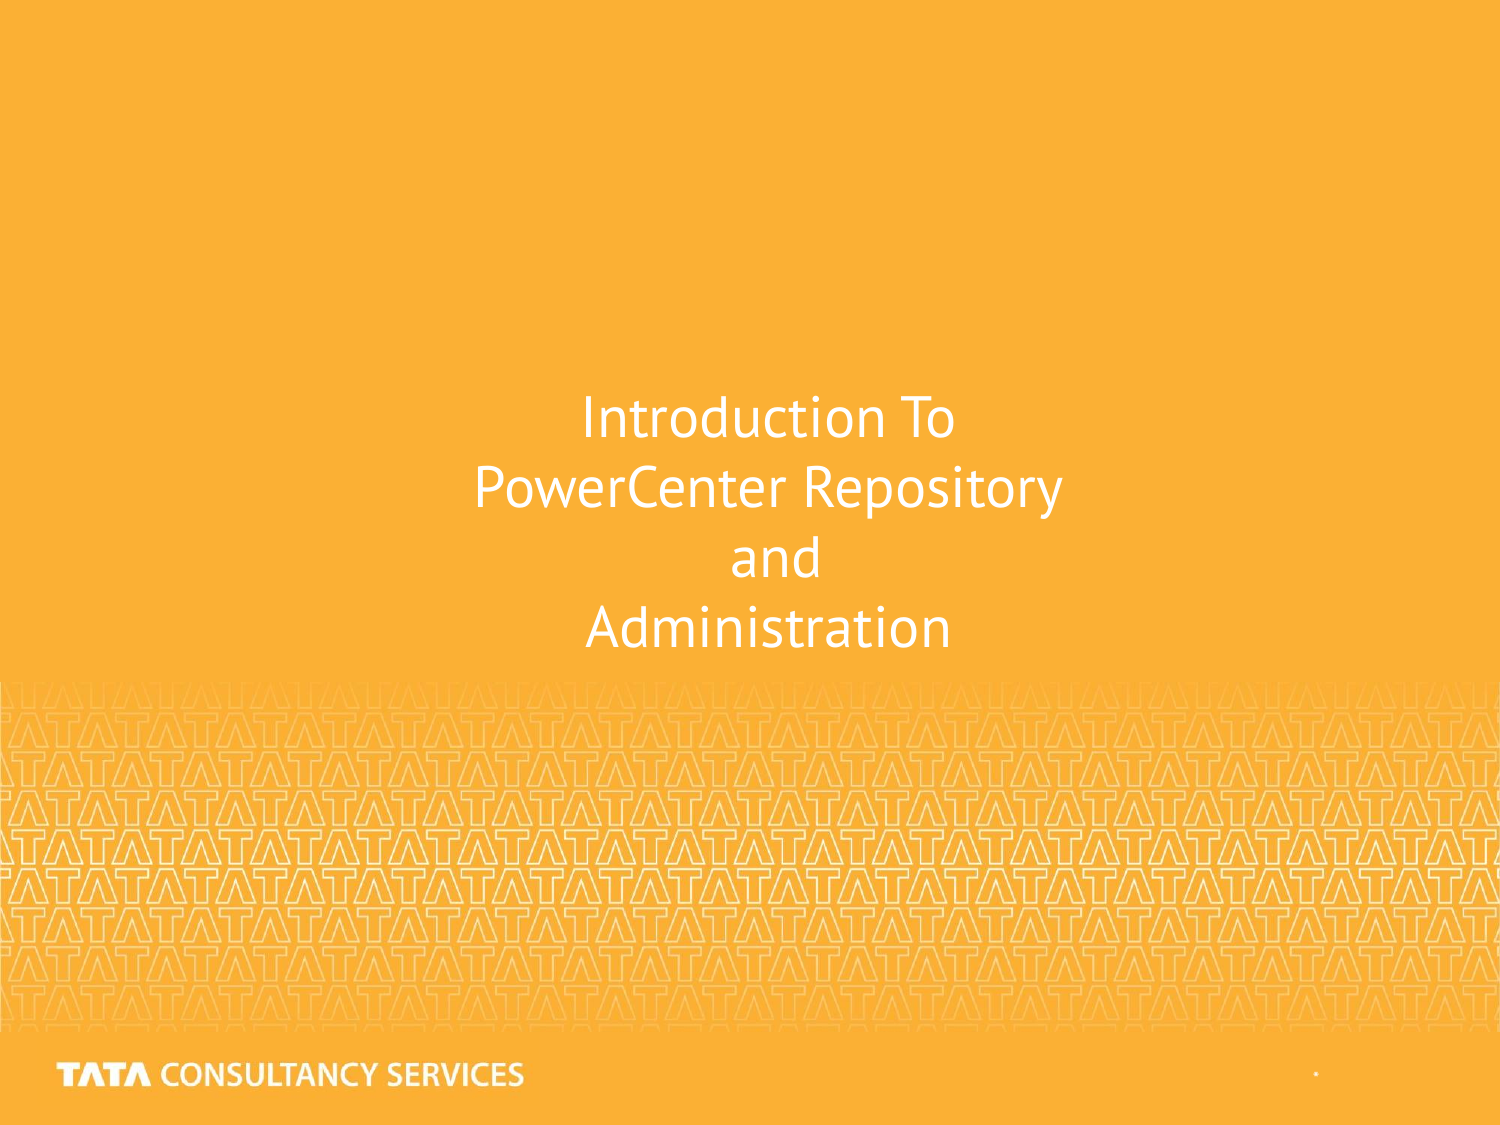

# Introduction To PowerCenter Repository and Administration